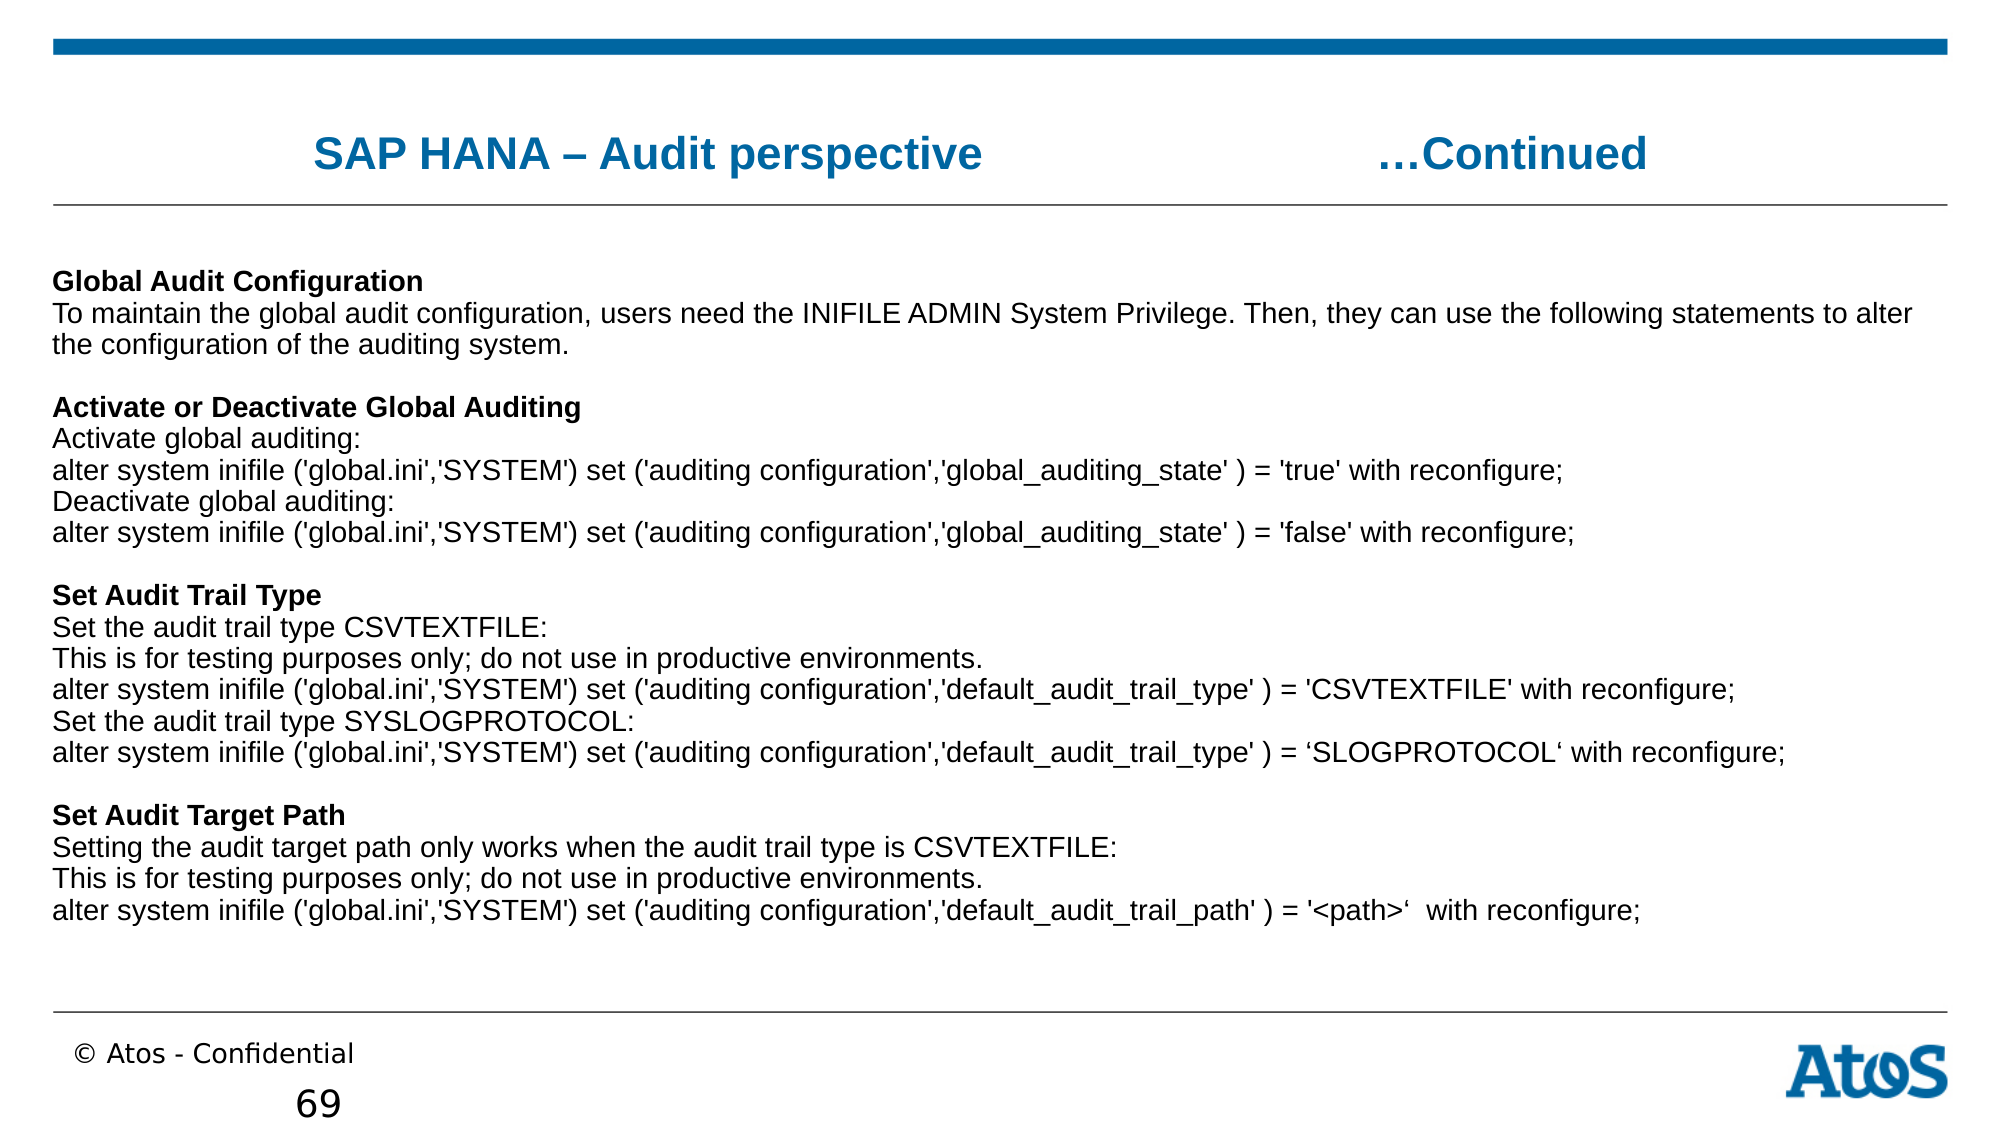

SAP HANA – Audit perspective			 …Continued

Global Audit Configuration
To maintain the global audit configuration, users need the INIFILE ADMIN System Privilege. Then, they can use the following statements to alter the configuration of the auditing system.

Activate or Deactivate Global Auditing
Activate global auditing:
alter system inifile ('global.ini','SYSTEM') set ('auditing configuration','global_auditing_state' ) = 'true' with reconfigure;
Deactivate global auditing:
alter system inifile ('global.ini','SYSTEM') set ('auditing configuration','global_auditing_state' ) = 'false' with reconfigure;

Set Audit Trail Type
Set the audit trail type CSVTEXTFILE:
This is for testing purposes only; do not use in productive environments.
alter system inifile ('global.ini','SYSTEM') set ('auditing configuration','default_audit_trail_type' ) = 'CSVTEXTFILE' with reconfigure;
Set the audit trail type SYSLOGPROTOCOL:
alter system inifile ('global.ini','SYSTEM') set ('auditing configuration','default_audit_trail_type' ) = ‘SLOGPROTOCOL‘ with reconfigure;

Set Audit Target Path
Setting the audit target path only works when the audit trail type is CSVTEXTFILE:
This is for testing purposes only; do not use in productive environments.
alter system inifile ('global.ini','SYSTEM') set ('auditing configuration','default_audit_trail_path' ) = '<path>‘  with reconfigure;

69